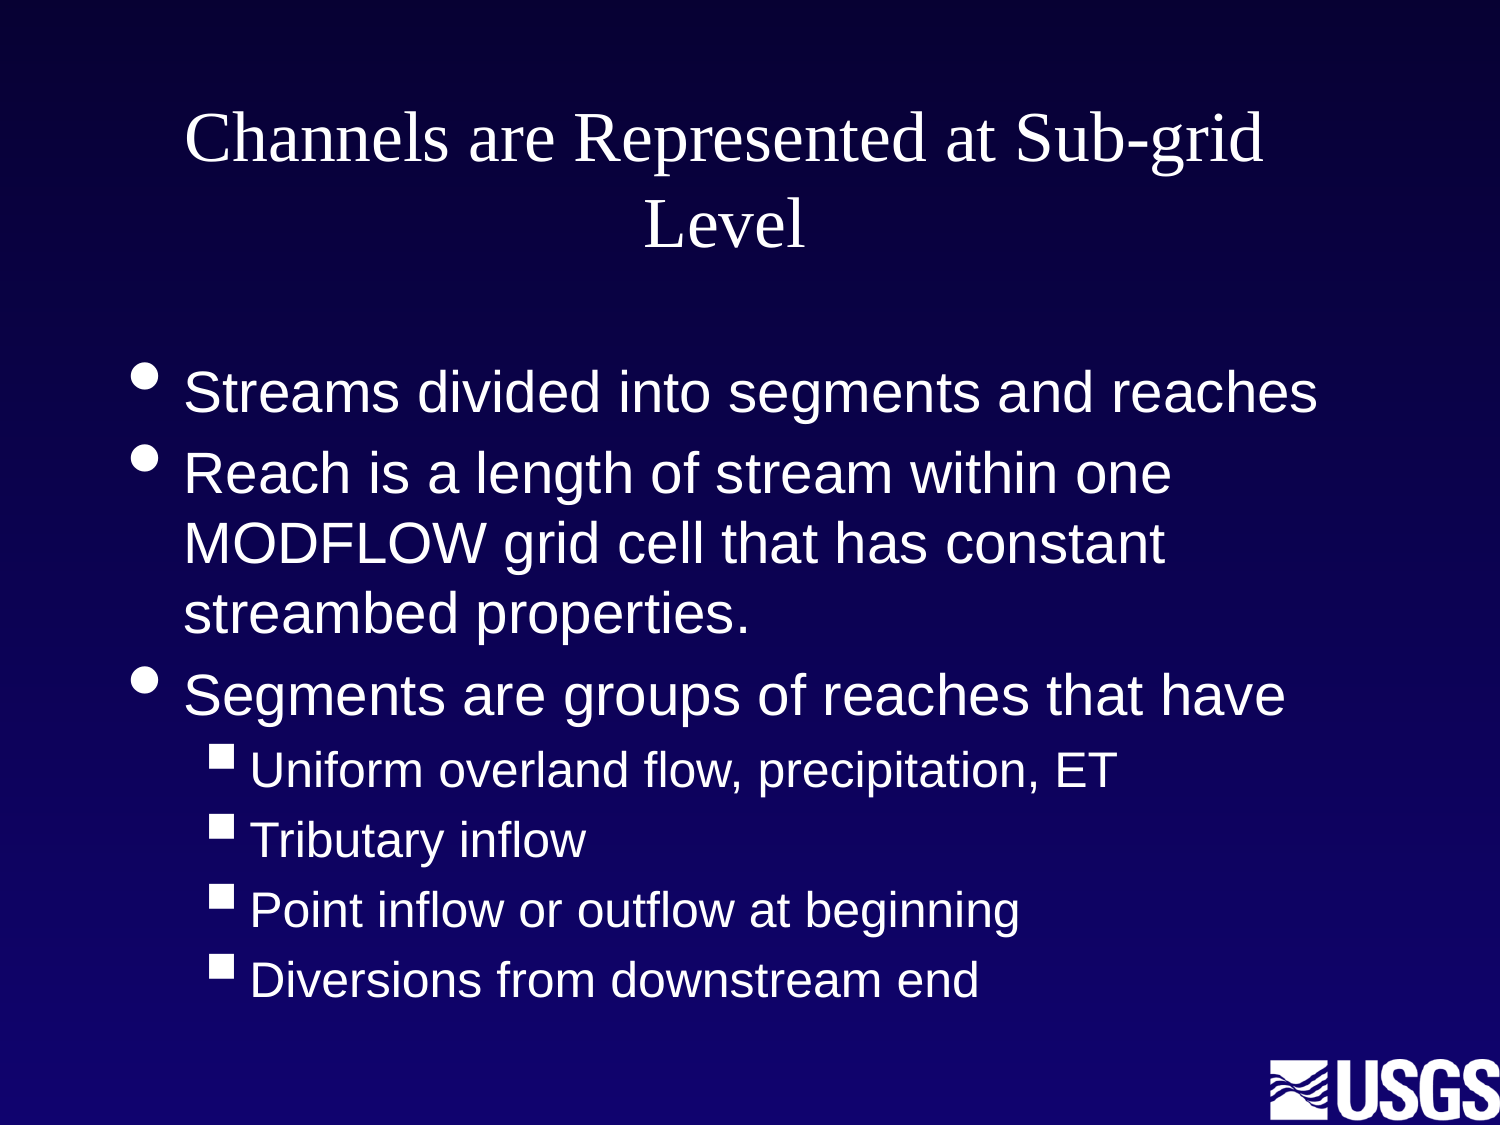

# Channels are Represented at Sub-grid Level
Streams divided into segments and reaches
Reach is a length of stream within one MODFLOW grid cell that has constant streambed properties.
Segments are groups of reaches that have
Uniform overland flow, precipitation, ET
Tributary inflow
Point inflow or outflow at beginning
Diversions from downstream end